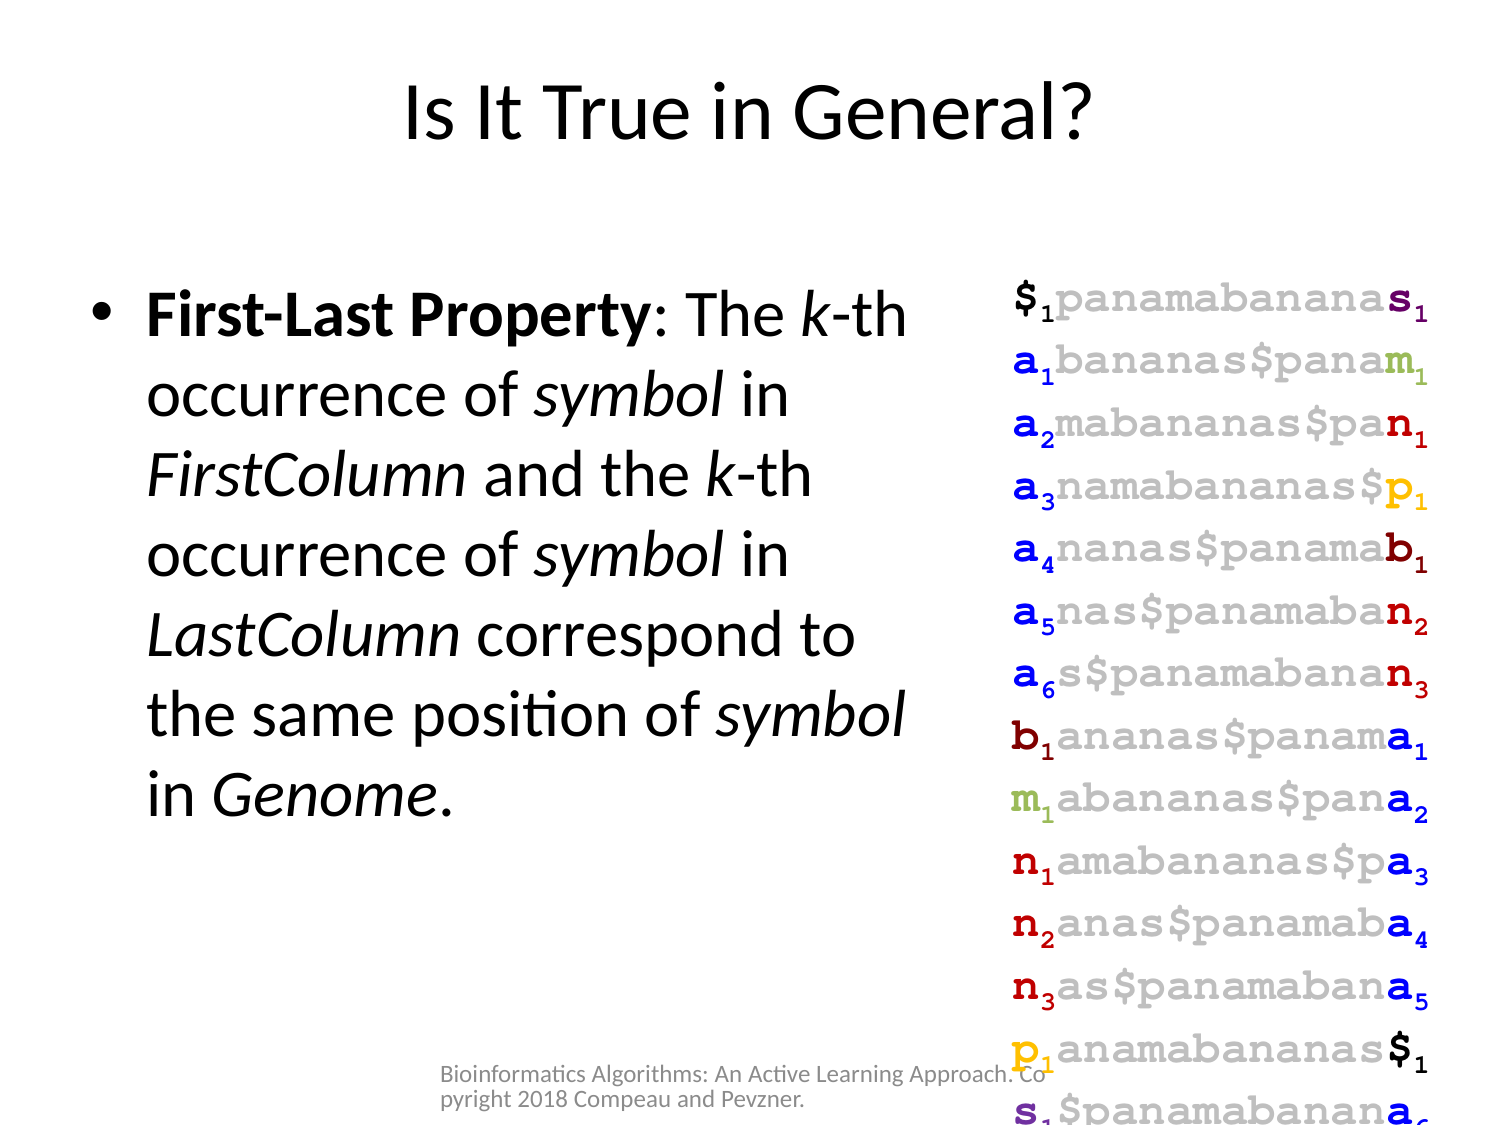

# Is It True in General?
$1panamabananas1
a1bananas$panam1
a2mabananas$pan1
a3namabananas$p1
a4nanas$panamab1
a5nas$panamaban2
a6s$panamabanan3
b1ananas$panama1
m1abananas$pana2
n1amabananas$pa3
n2anas$panamaba4
n3as$panamabana5
p1anamabananas$1
s1$panamabanana6

First-Last Property: The k-th
occurrence of symbol in
FirstColumn and the k-th
occurrence of symbol in
LastColumn correspond to
the same position of symbol
in Genome.

Bioinformatics Algorithms: An Active Learning Approach. Copyright 2018 Compeau and Pevzner.